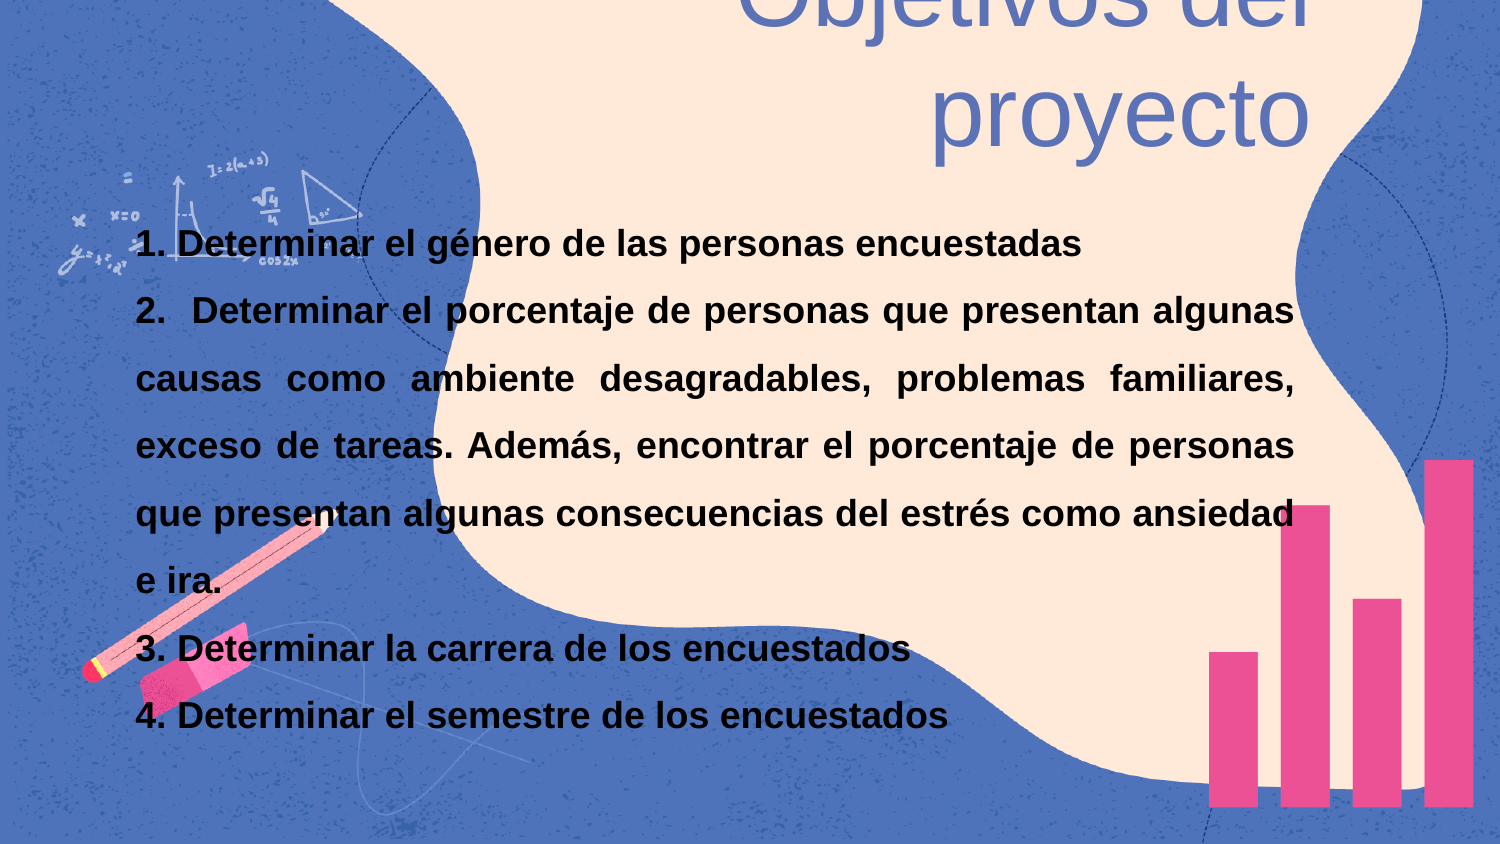

# Objetivos del proyecto
1. Determinar el género de las personas encuestadas
2.  Determinar el porcentaje de personas que presentan algunas causas como ambiente desagradables, problemas familiares, exceso de tareas. Además, encontrar el porcentaje de personas que presentan algunas consecuencias del estrés como ansiedad e ira.
3. Determinar la carrera de los encuestados
4. Determinar el semestre de los encuestados